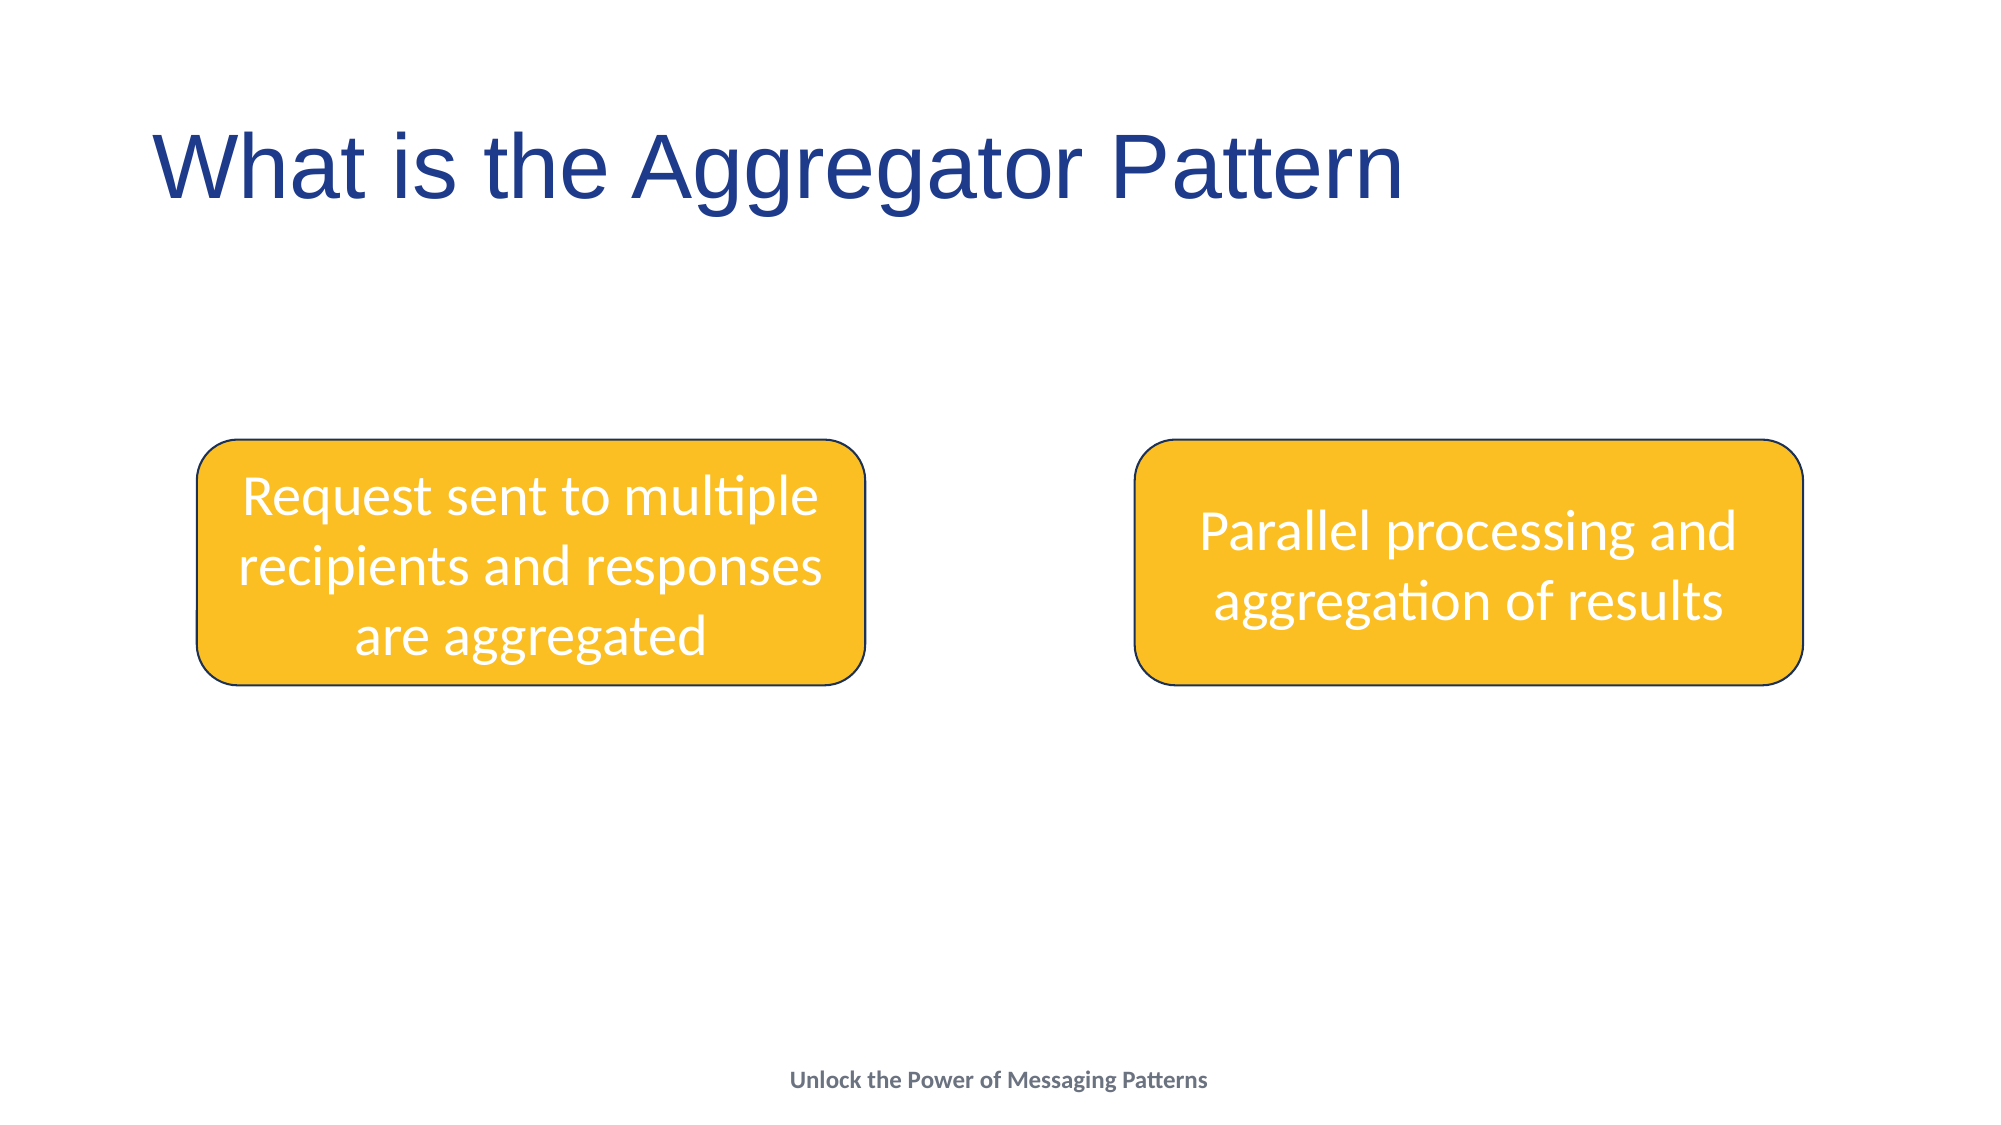

# What is the Aggregator Pattern
Request sent to multiple recipients and responses are aggregated
Parallel processing and aggregation of results